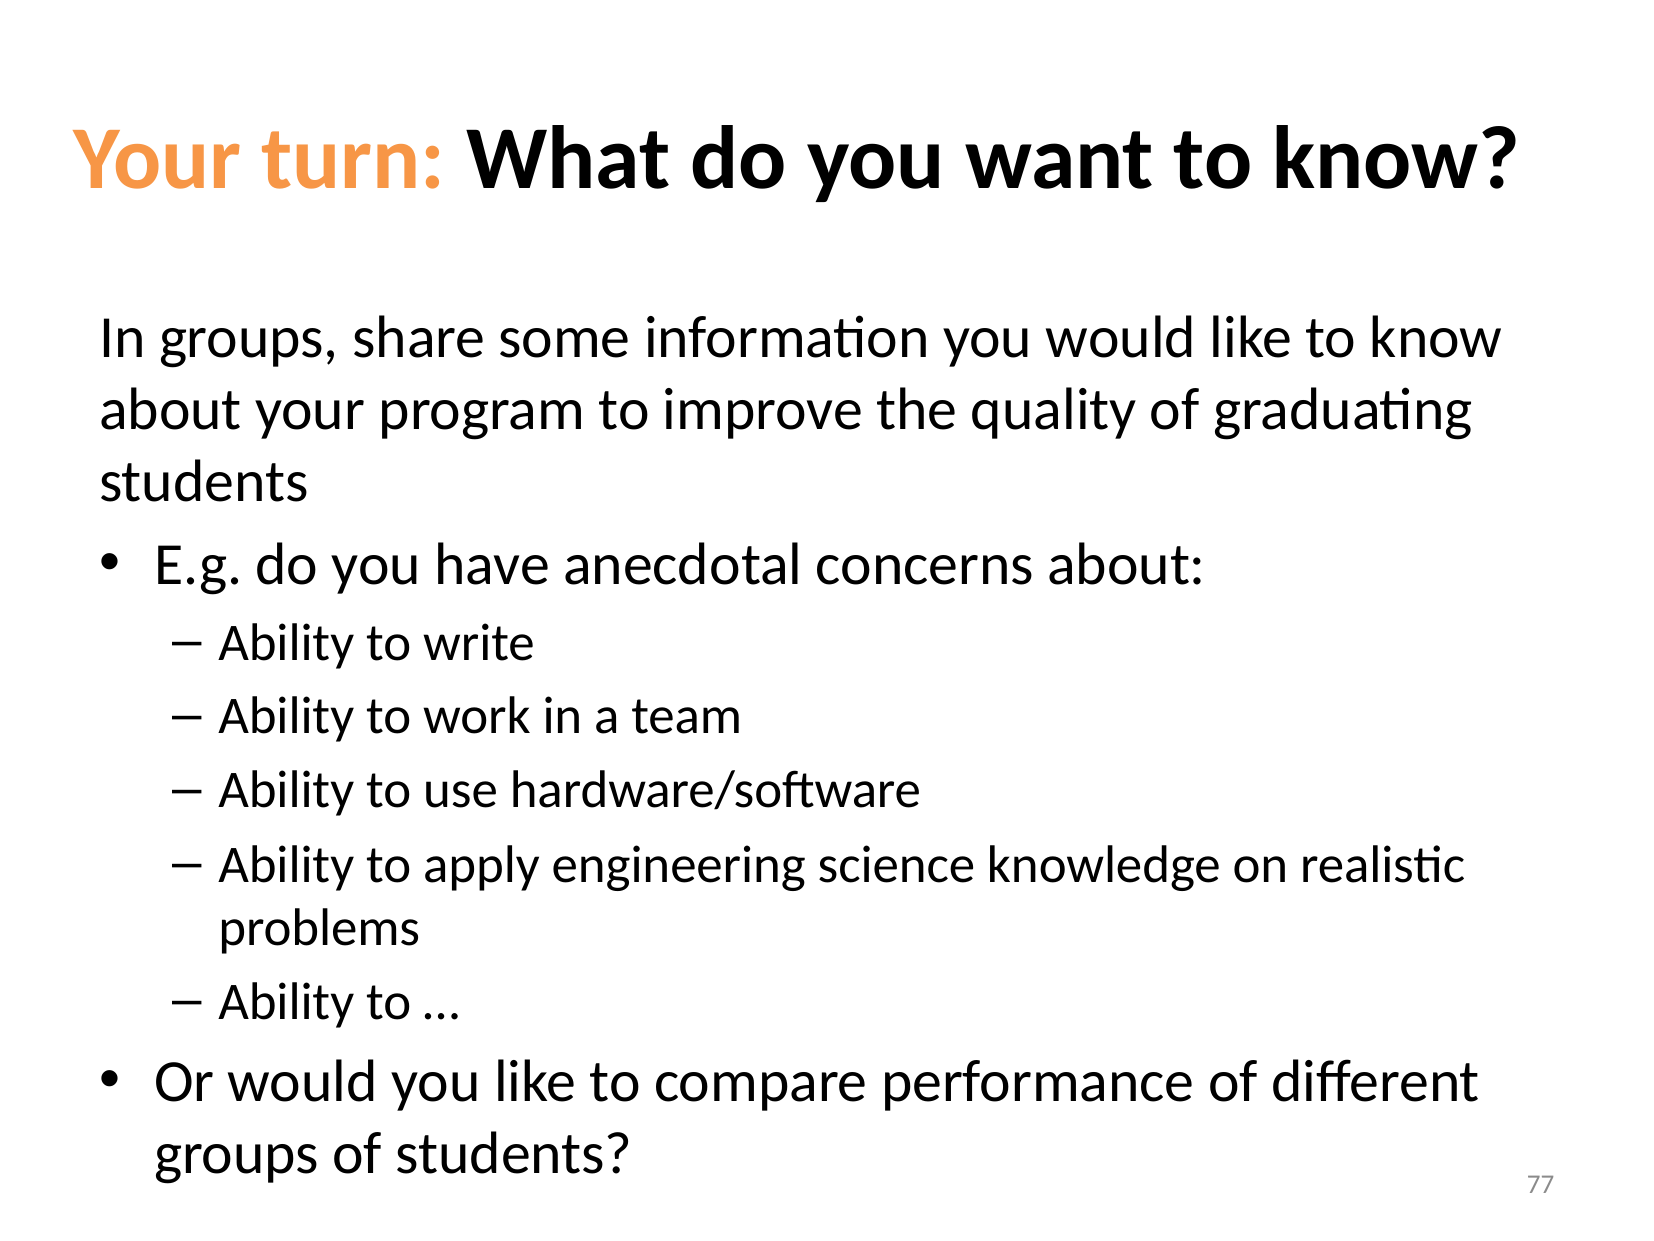

# Your turn: What do you want to know?
In groups, share some information you would like to know about your program to improve the quality of graduating students
E.g. do you have anecdotal concerns about:
Ability to write
Ability to work in a team
Ability to use hardware/software
Ability to apply engineering science knowledge on realistic  problems
Ability to …
Or would you like to compare performance of different groups of students?
77